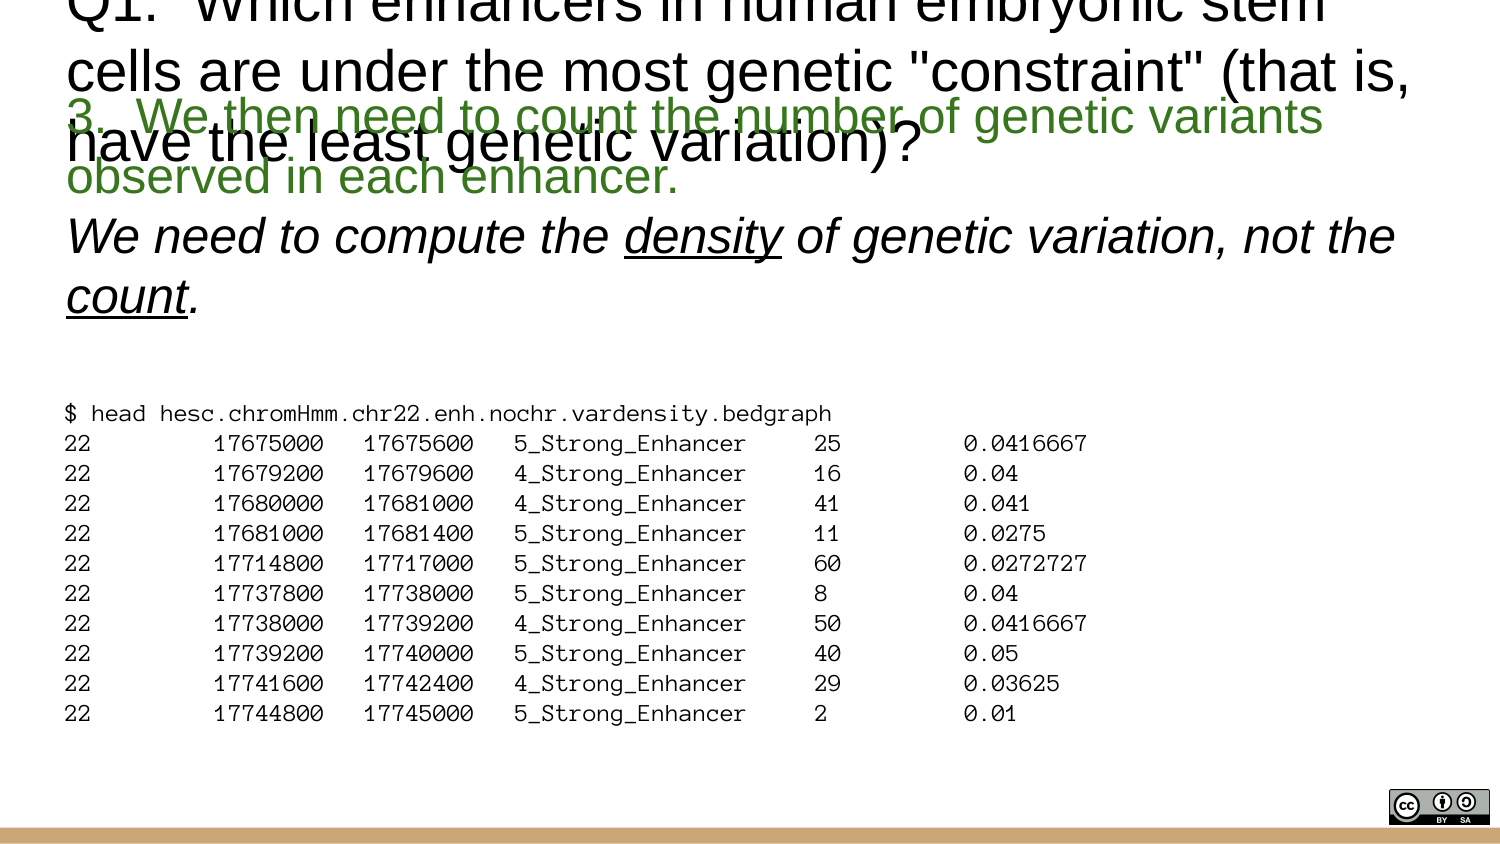

# Q1.  Which enhancers in human embryonic stem cells are under the most genetic "constraint" (that is, have the least genetic variation)?
3.  We then need to count the number of genetic variants observed in each enhancer.
We need to compute the density of genetic variation, not the count.

$ head hesc.chromHmm.chr22.enh.nochr.vardensity.bedgraph
22	17675000	17675600	5_Strong_Enhancer	25	0.0416667
22	17679200	17679600	4_Strong_Enhancer	16	0.04
22	17680000	17681000	4_Strong_Enhancer	41	0.041
22	17681000	17681400	5_Strong_Enhancer	11	0.0275
22	17714800	17717000	5_Strong_Enhancer	60	0.0272727
22	17737800	17738000	5_Strong_Enhancer	8	0.04
22	17738000	17739200	4_Strong_Enhancer	50	0.0416667
22	17739200	17740000	5_Strong_Enhancer	40	0.05
22	17741600	17742400	4_Strong_Enhancer	29	0.03625
22	17744800	17745000	5_Strong_Enhancer	2	0.01